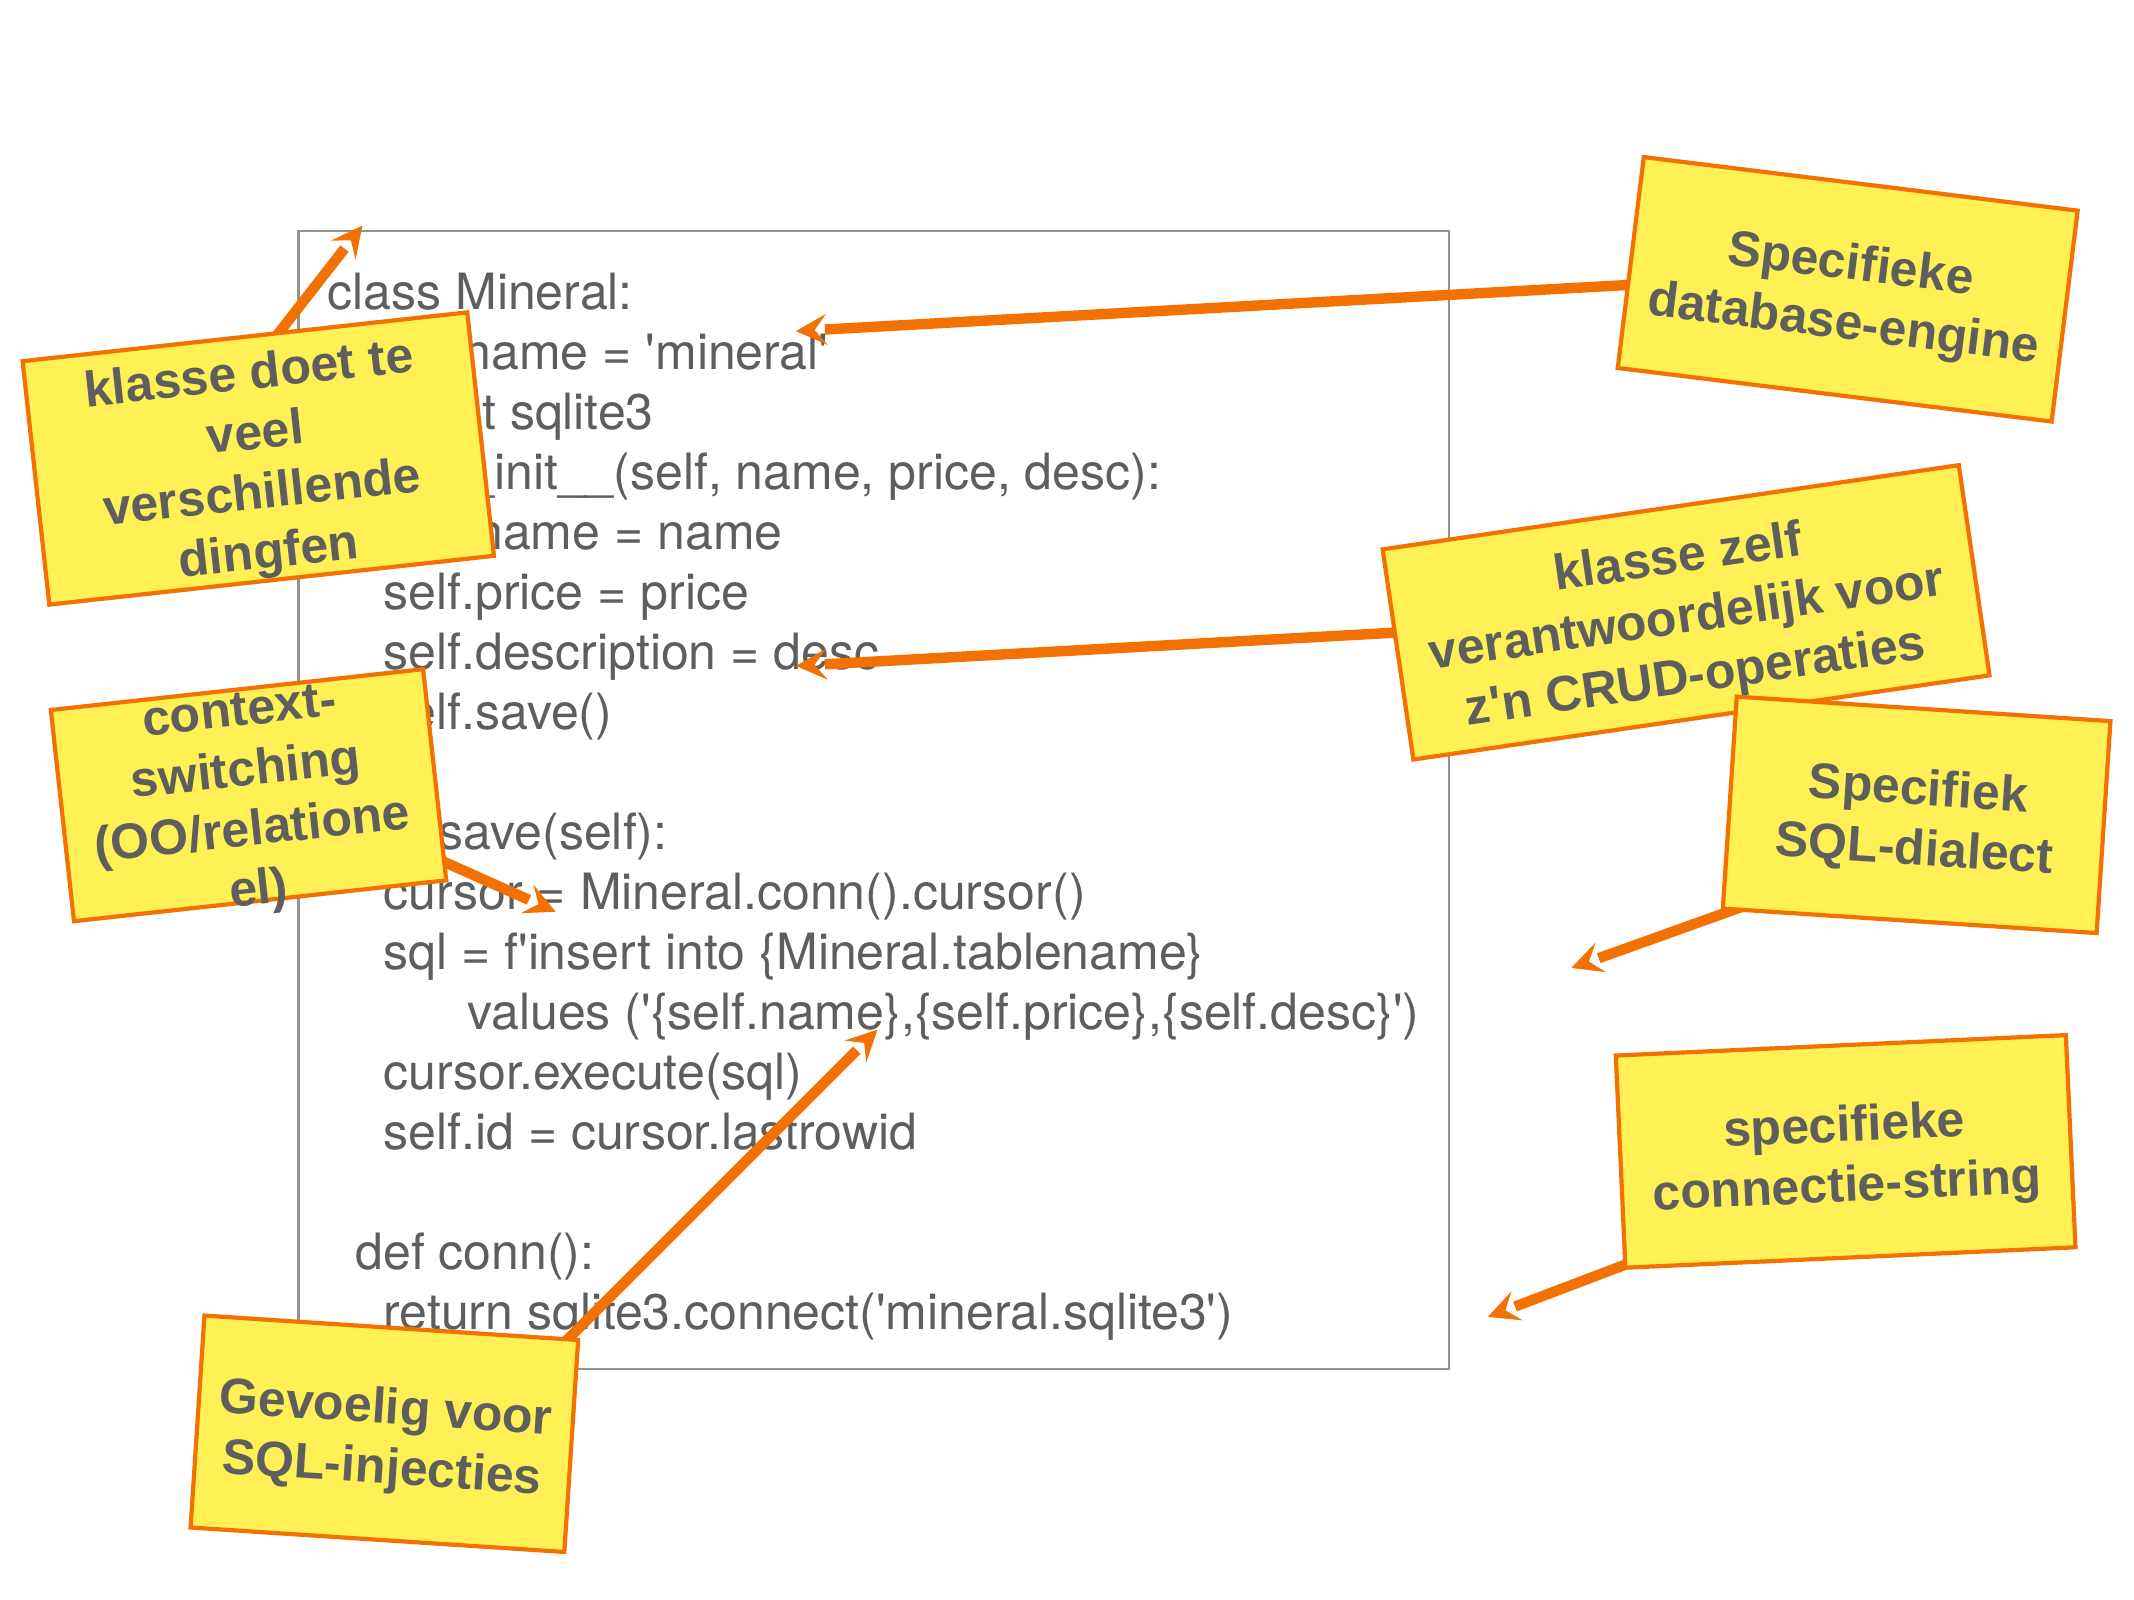

Specifieke database-engine

klasse doet te veel verschillende dingfen
class Mineral:
  tablename = 'mineral'
  import sqlite3
  def __init__(self, name, price, desc):
    self.name = name
    self.price = price
    self.description = desc
    self.save()

  def save(self):
    cursor = Mineral.conn().cursor()
    sql = f'insert into {Mineral.tablename}
          values ('{self.name},{self.price},{self.desc}')
    cursor.execute(sql)
    self.id = cursor.lastrowid

  def conn():
    return sqlite3.connect('mineral.sqlite3')
klasse zelf verantwoordelijk voor z'n CRUD-operaties

context-switching (OO/relationeel)

Specifiek SQL-dialect

specifieke connectie-string

Gevoelig voor SQL-injecties